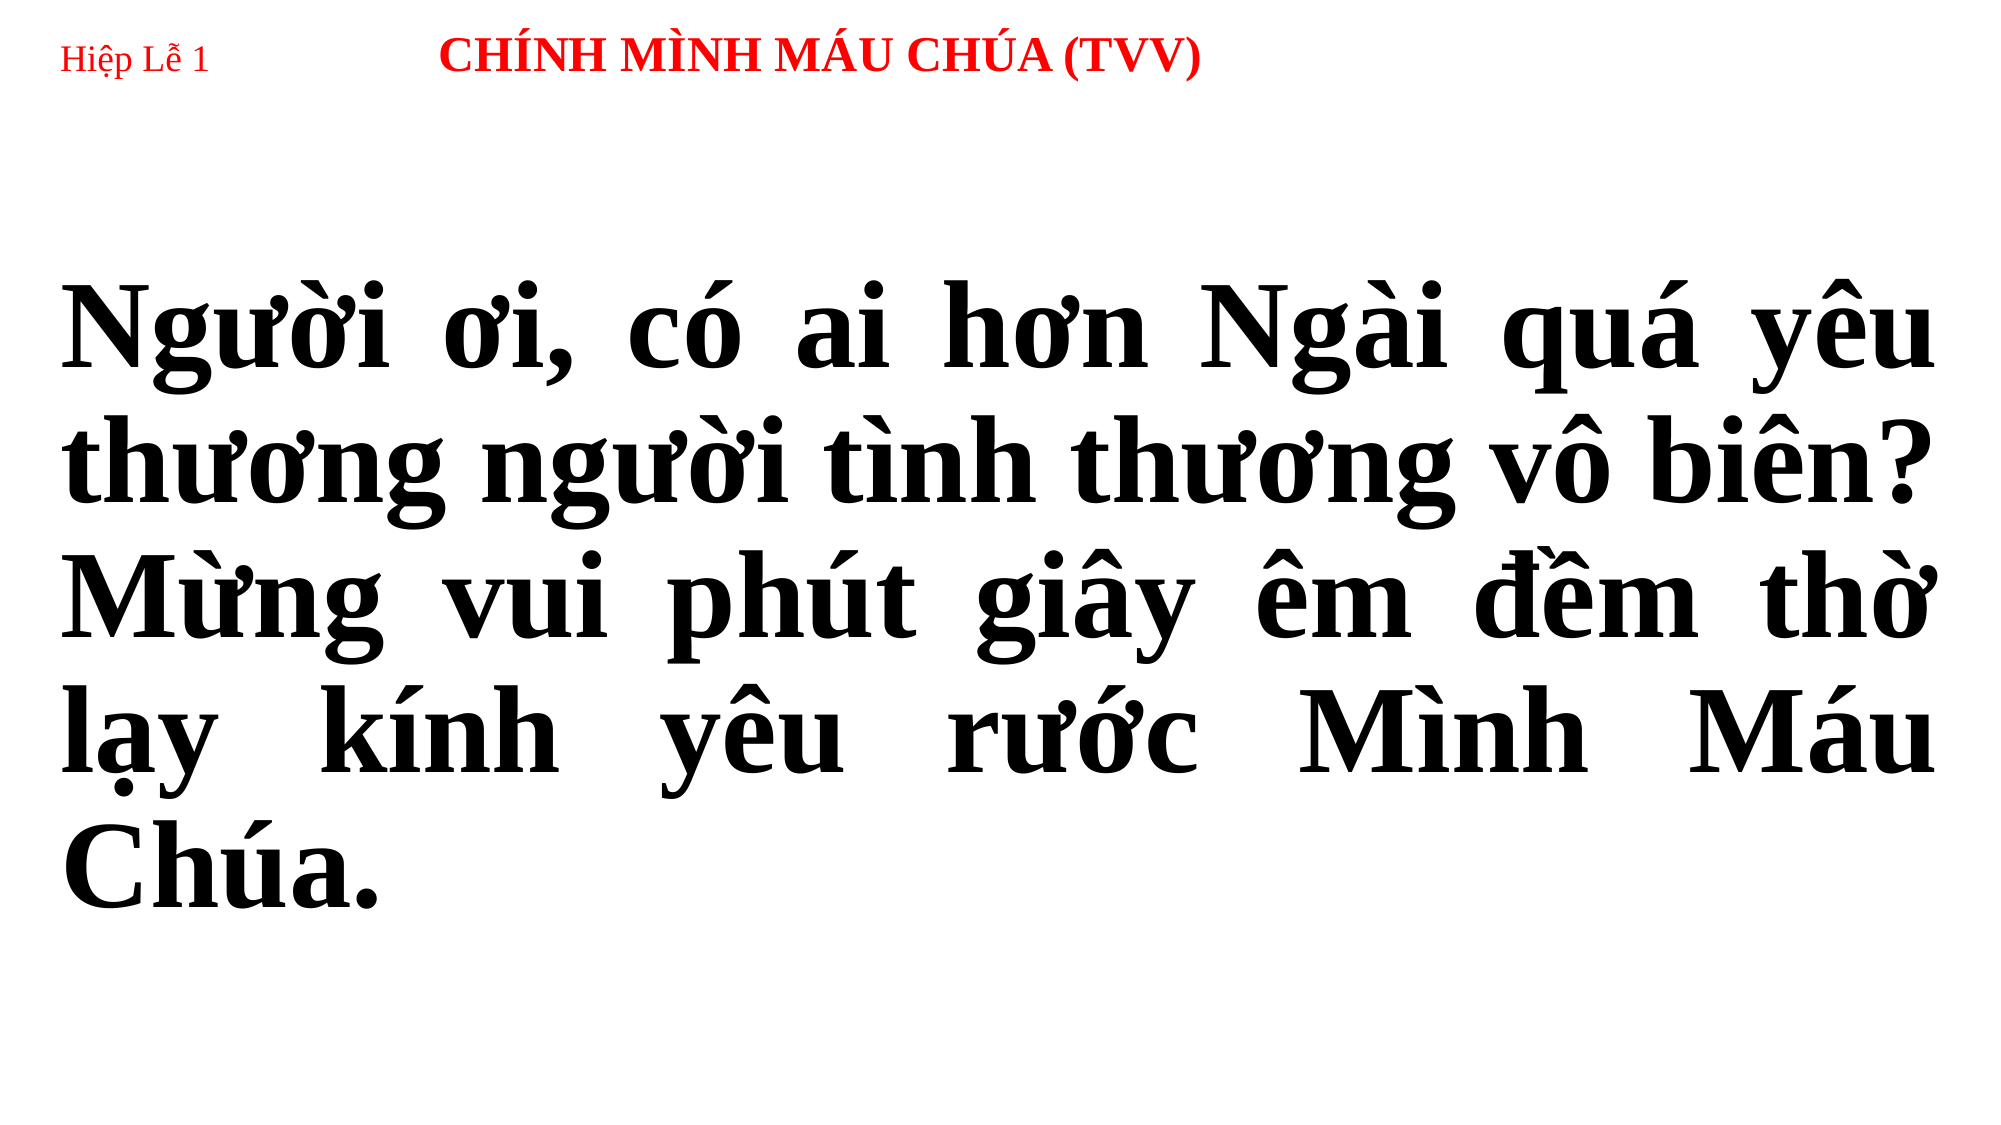

# Hiệp Lễ 1                        CHÍNH MÌNH MÁU CHÚA (TVV)
Người ơi, có ai hơn Ngài quá yêu thương người tình thương vô biên? Mừng vui phút giây êm đềm thờ lạy kính yêu rước Mình Máu Chúa.